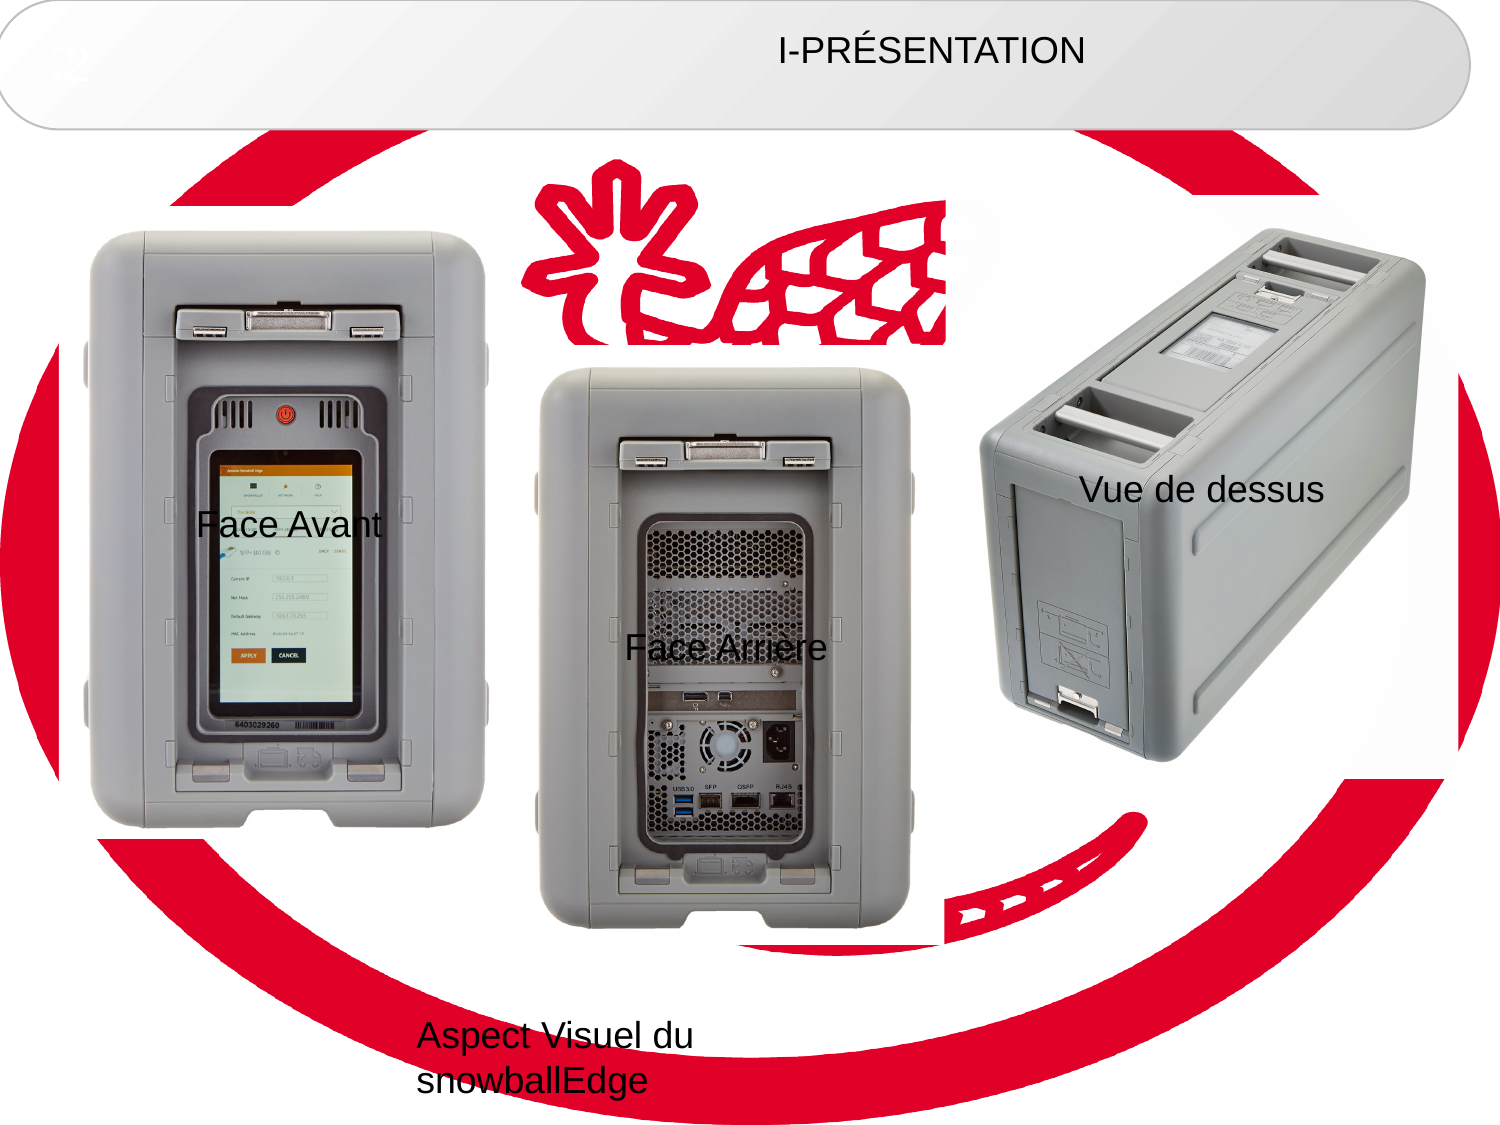

I-PRÉSENTATION

2
2
Vue de dessus
Face Avant

Face Arrière

Aspect Visuel du snowballEdge